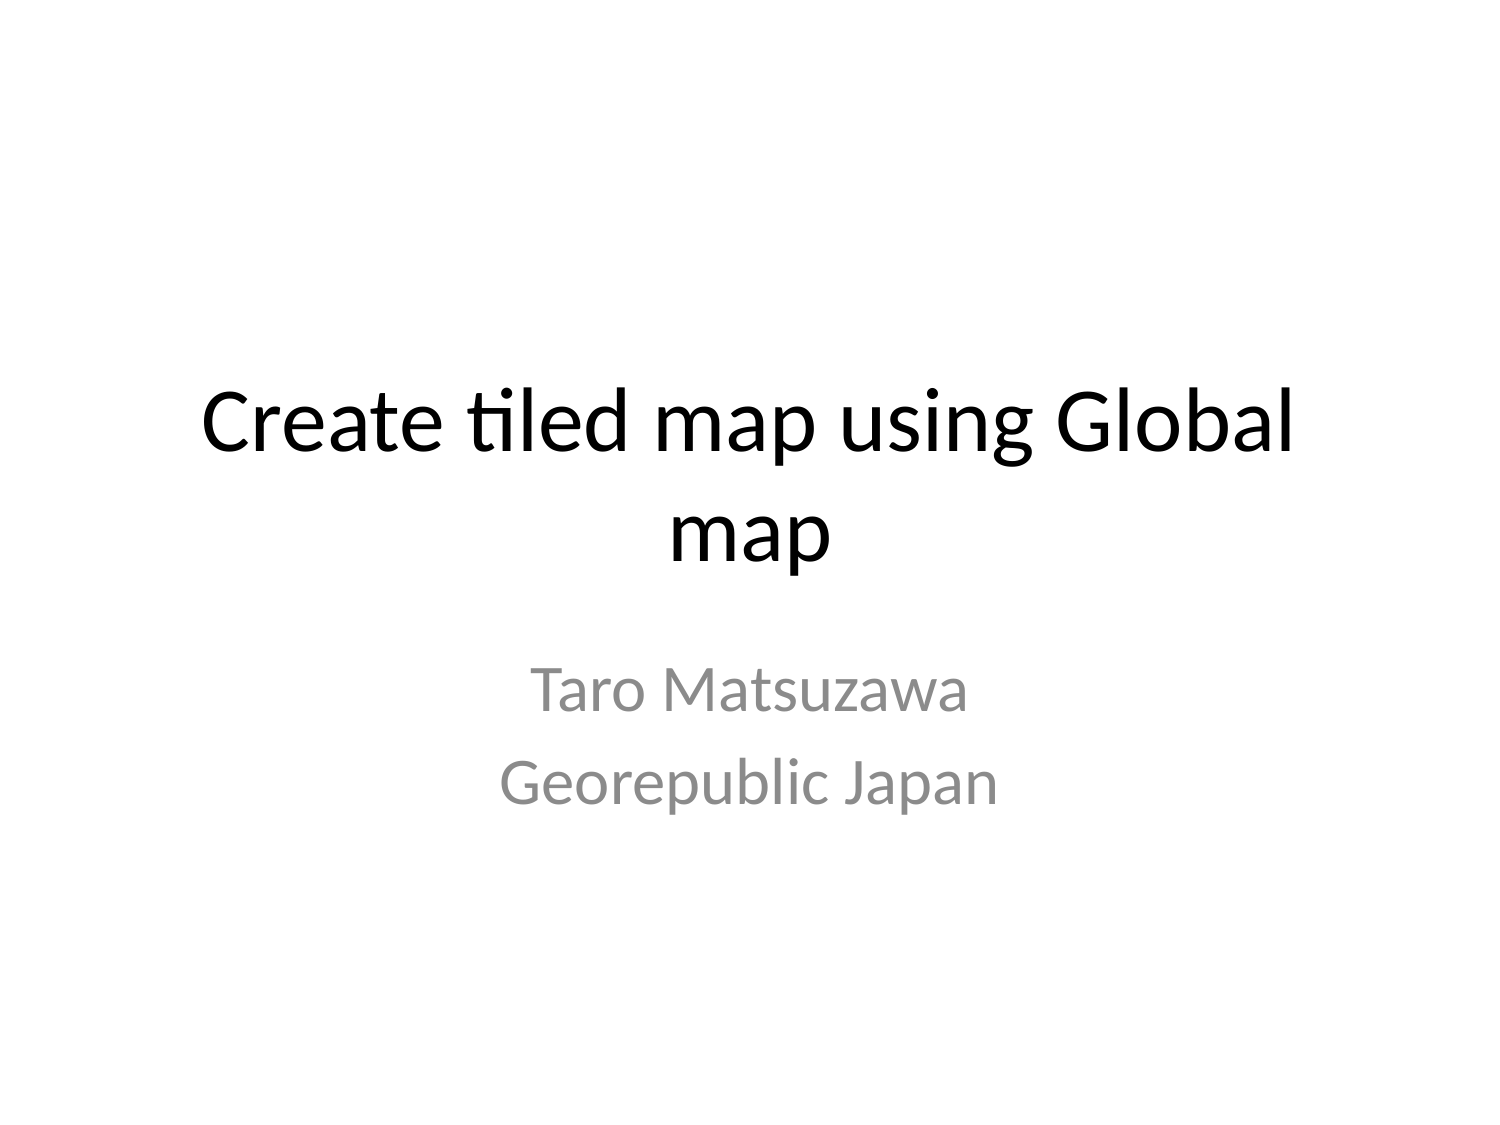

# Create tiled map using Global map
Taro Matsuzawa
Georepublic Japan